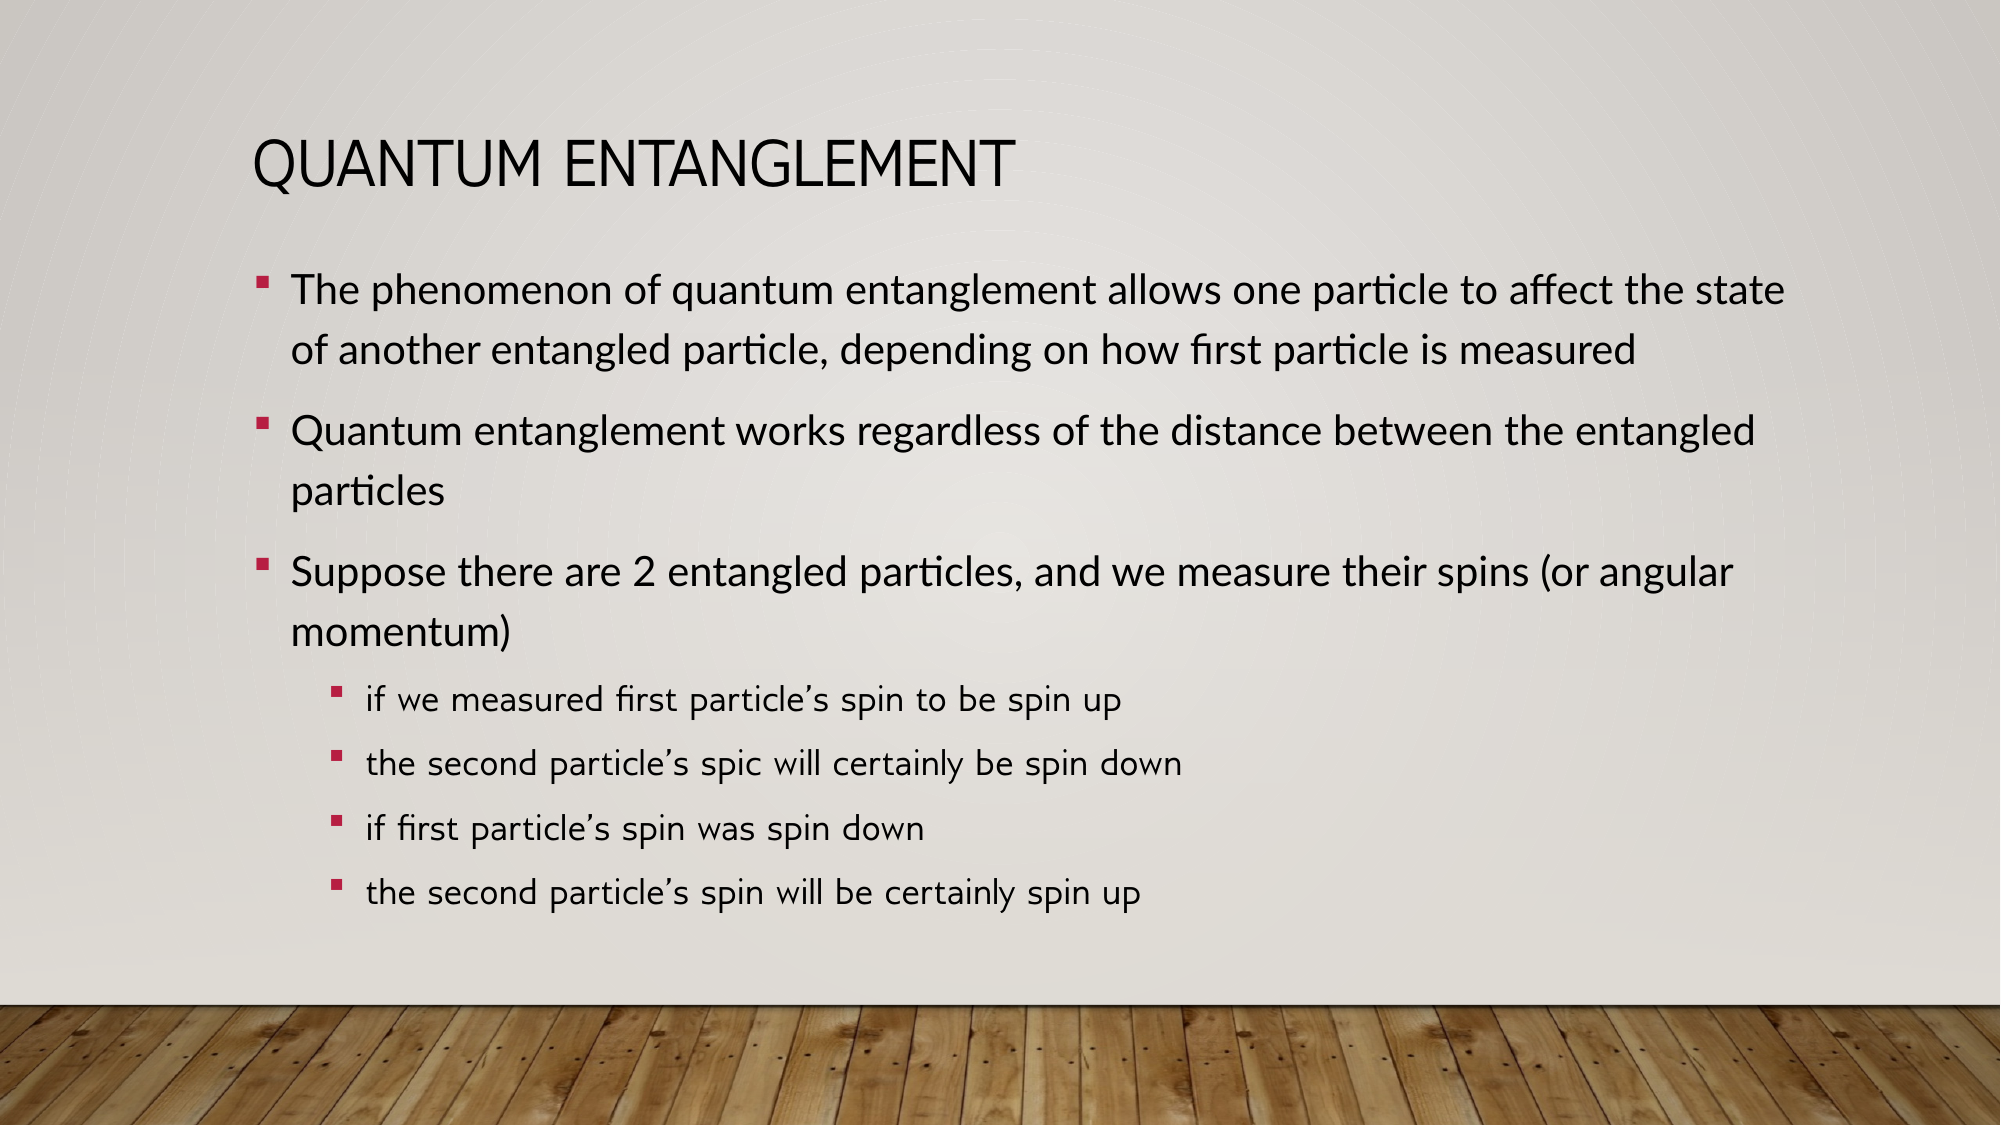

# Quantum entanglement
The phenomenon of quantum entanglement allows one particle to affect the state of another entangled particle, depending on how first particle is measured
Quantum entanglement works regardless of the distance between the entangled particles
Suppose there are 2 entangled particles, and we measure their spins (or angular momentum)
if we measured first particle’s spin to be spin up
the second particle’s spic will certainly be spin down
if first particle’s spin was spin down
the second particle’s spin will be certainly spin up